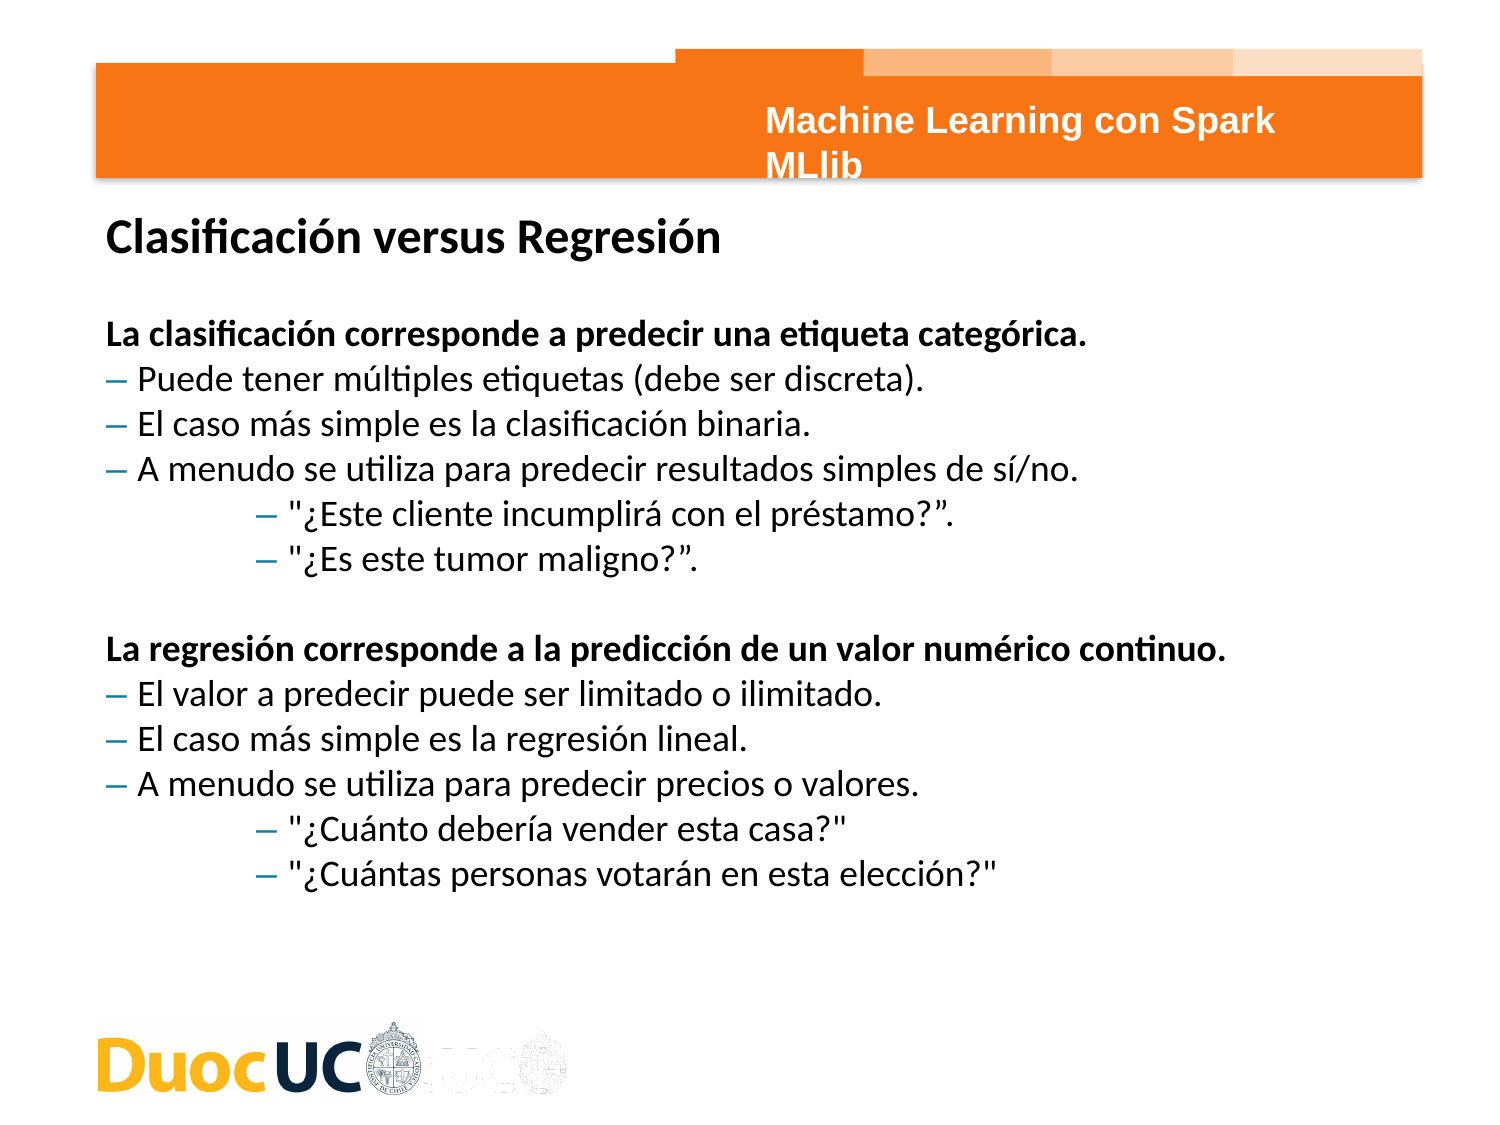

Machine Learning con Spark MLlib
Clasificación versus Regresión

La clasificación corresponde a predecir una etiqueta categórica.
– Puede tener múltiples etiquetas (debe ser discreta).
– El caso más simple es la clasificación binaria.
– A menudo se utiliza para predecir resultados simples de sí/no.
	– "¿Este cliente incumplirá con el préstamo?”.
	– "¿Es este tumor maligno?”.

La regresión corresponde a la predicción de un valor numérico continuo.
– El valor a predecir puede ser limitado o ilimitado.
– El caso más simple es la regresión lineal.
– A menudo se utiliza para predecir precios o valores.
	– "¿Cuánto debería vender esta casa?"
	– "¿Cuántas personas votarán en esta elección?"